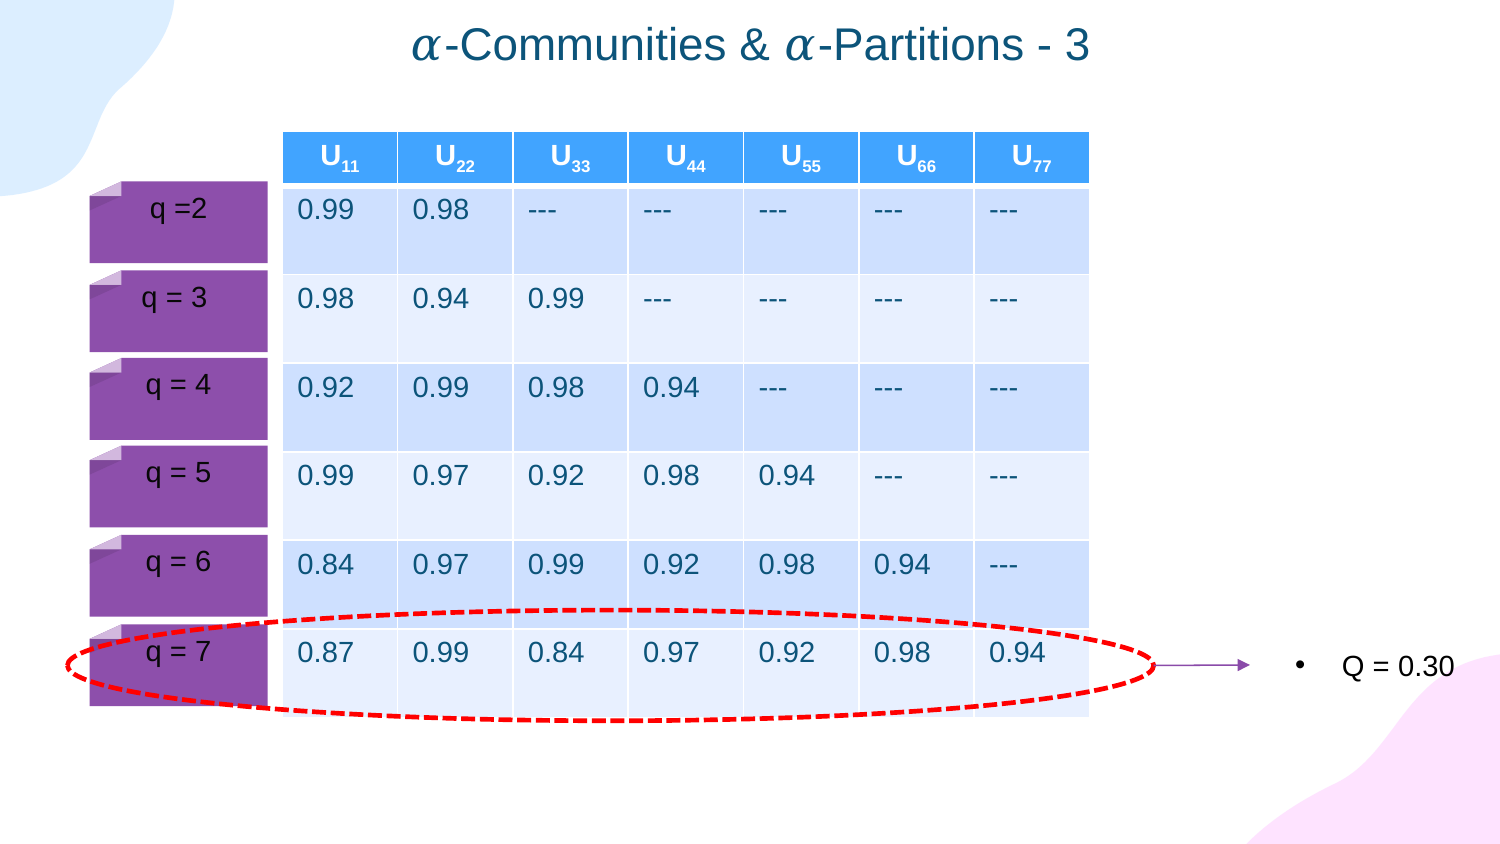

# 𝛼-Communities & 𝛼-Partitions - 3
| U11 | U22 | U33 | U44 | U55 | U66 | U77 |
| --- | --- | --- | --- | --- | --- | --- |
| 0.99 | 0.98 | --- | --- | --- | --- | --- |
| 0.98 | 0.94 | 0.99 | --- | --- | --- | --- |
| 0.92 | 0.99 | 0.98 | 0.94 | --- | --- | --- |
| 0.99 | 0.97 | 0.92 | 0.98 | 0.94 | --- | --- |
| 0.84 | 0.97 | 0.99 | 0.92 | 0.98 | 0.94 | --- |
| 0.87 | 0.99 | 0.84 | 0.97 | 0.92 | 0.98 | 0.94 |
VALUE
RARE
IMITABLE
ORGANIZE
q =2

q = 3

q = 4

q = 5

q = 6

q = 7

Q = 0.30